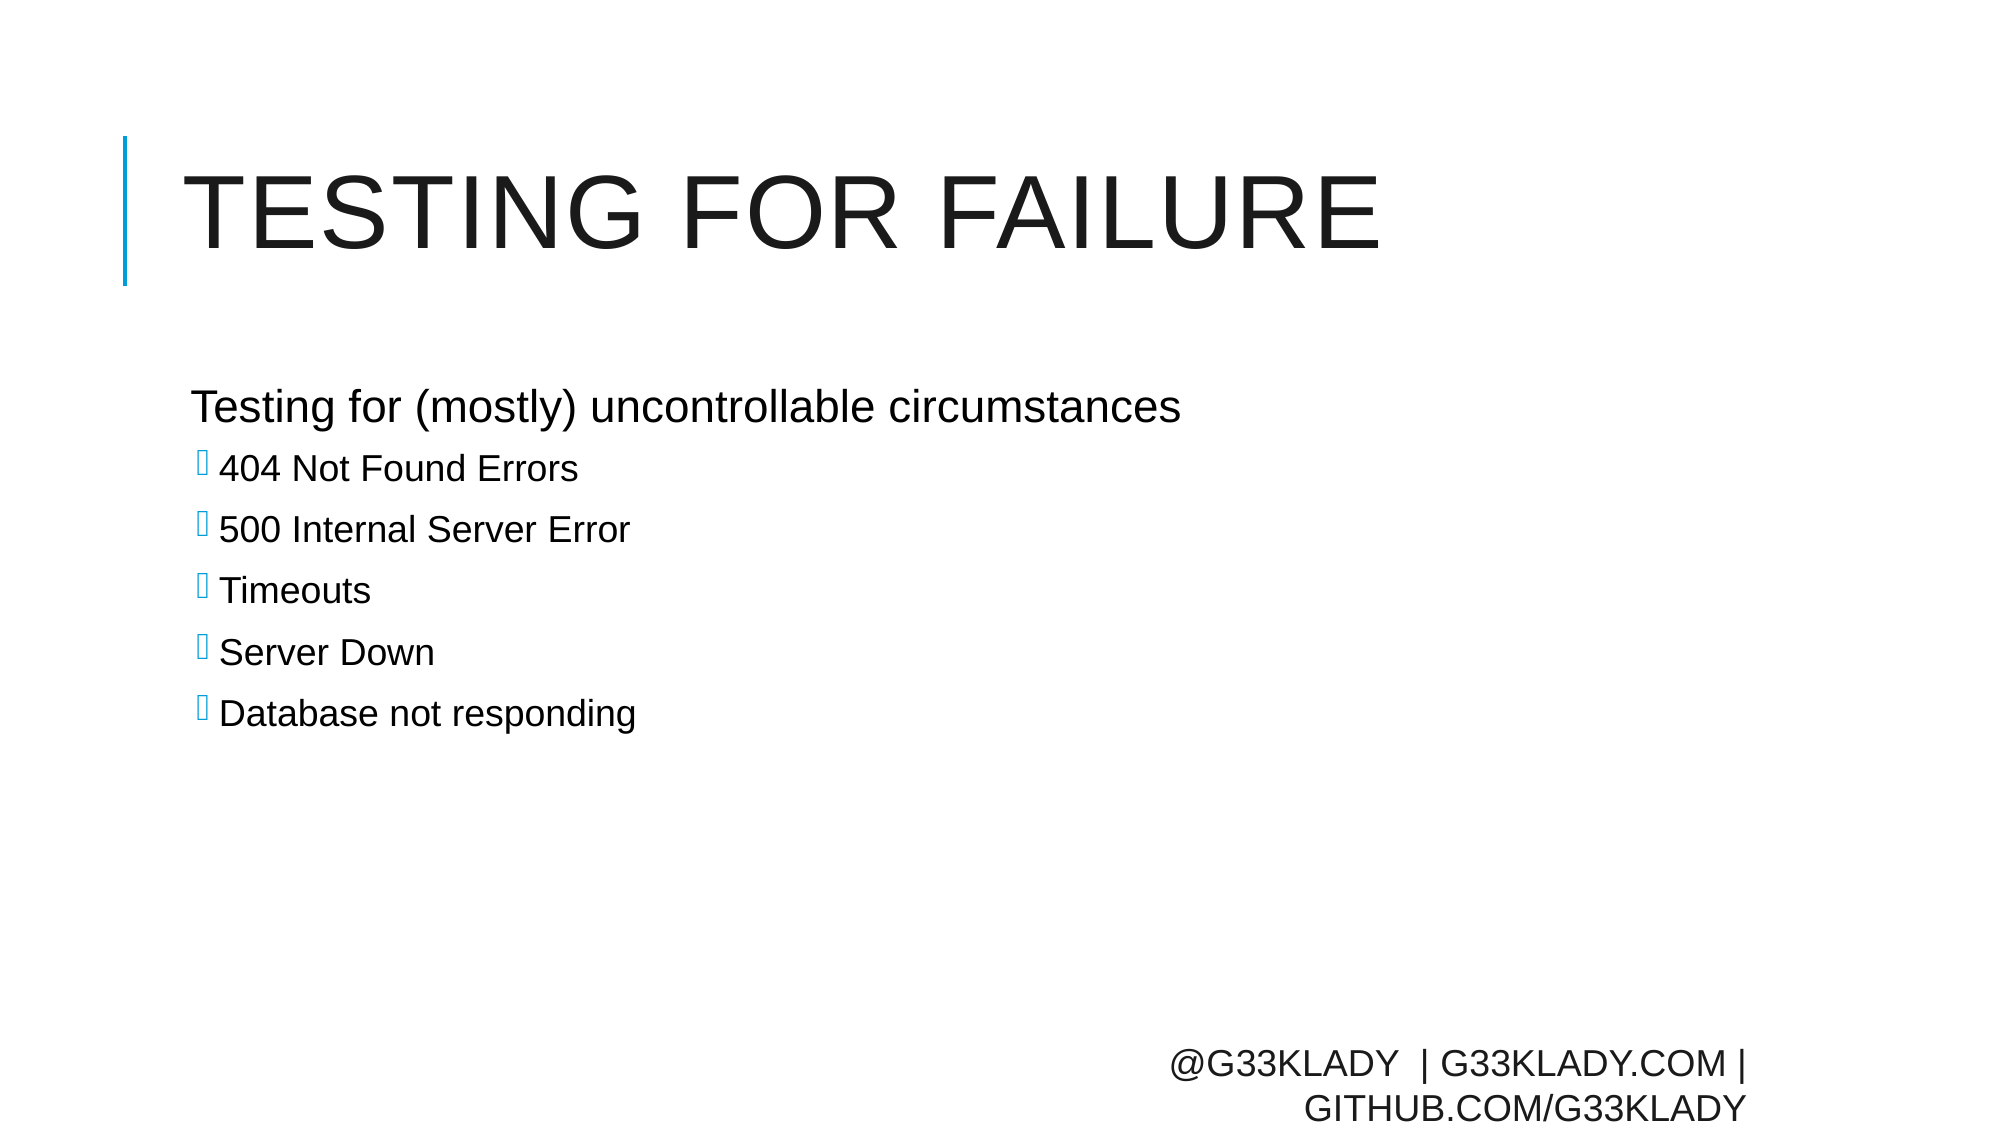

# Testing for failure
Testing for (mostly) uncontrollable circumstances
404 Not Found Errors
500 Internal Server Error
Timeouts
Server Down
Database not responding

@g33klady  | g33klady.com | github.com/g33klady